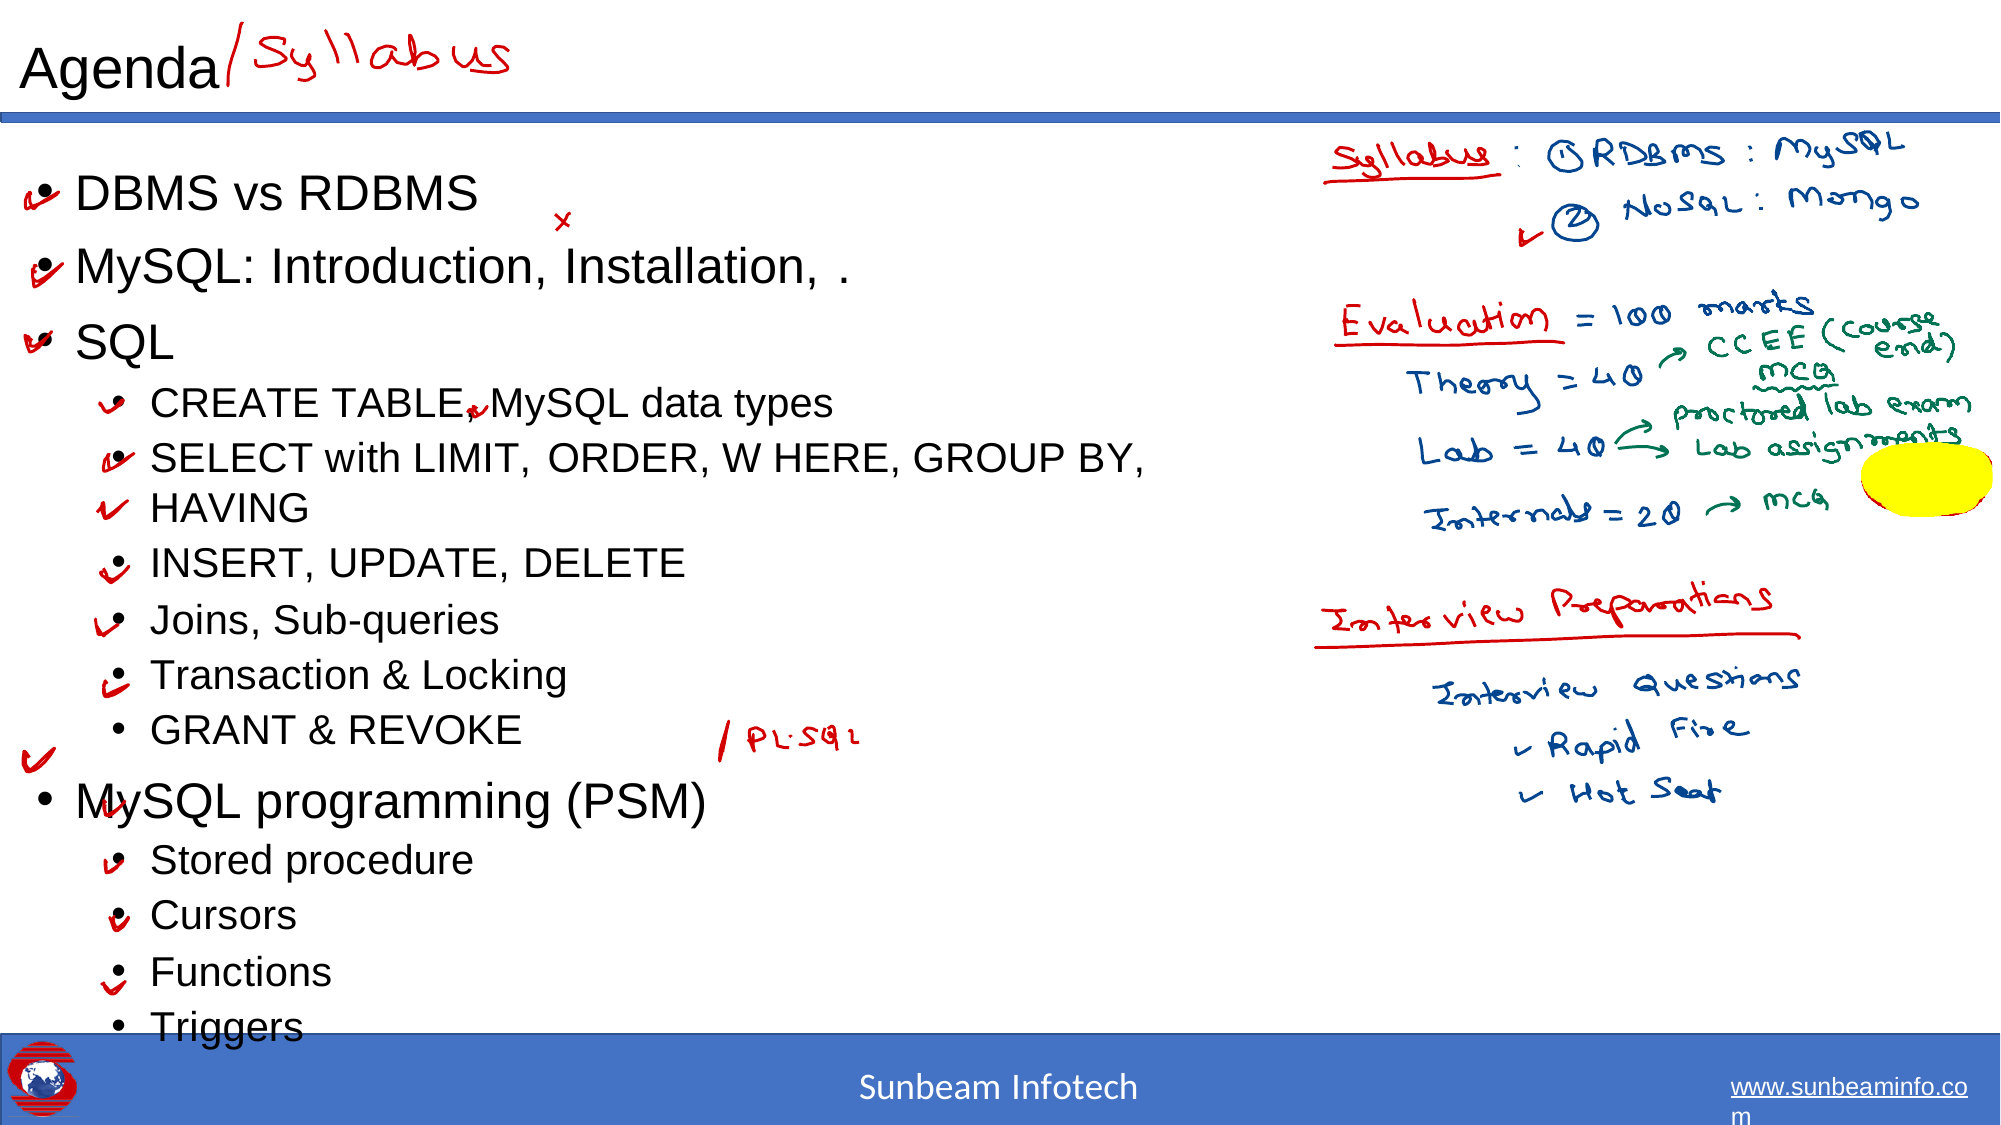

# Agenda

DBMS vs RDBMS
MySQL: Introduction, Installation, .
SQL
CREATE TABLE, MySQL data types
SELECT with LIMIT, ORDER, W HERE, GROUP BY, HAVING
INSERT, UPDATE, DELETE
Joins, Sub-queries
Transaction & Locking
GRANT & REVOKE
MySQL programming (PSM)
Stored procedure
Cursors
Functions
Triggers

Sunbeam Infotech
www.sunbeaminfo.com